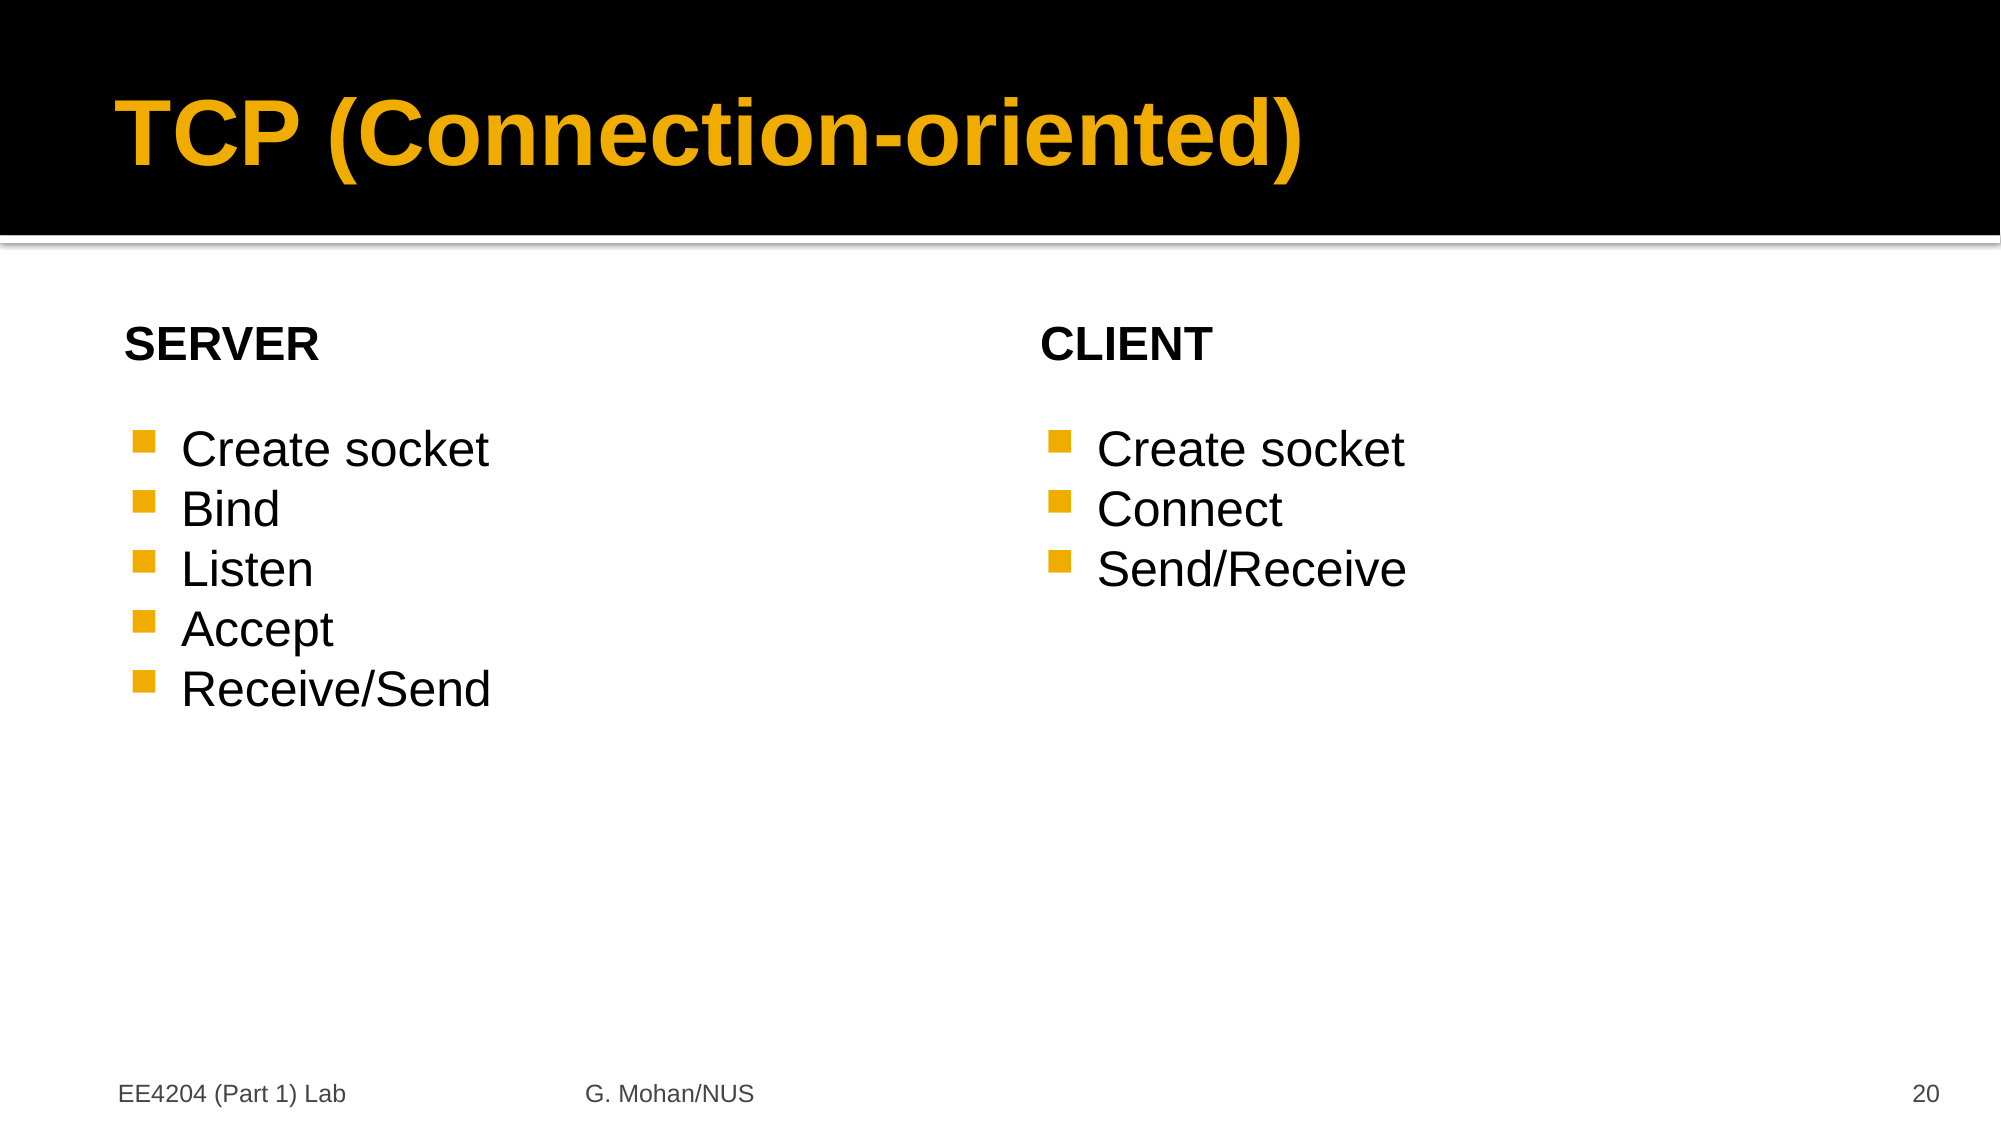

# TCP (Connection-oriented)
server
client
Create socket
Bind
Listen
Accept
Receive/Send

Create socket
Connect
Send/Receive

EE4204 (Part 1) Lab
G. Mohan/NUS
20